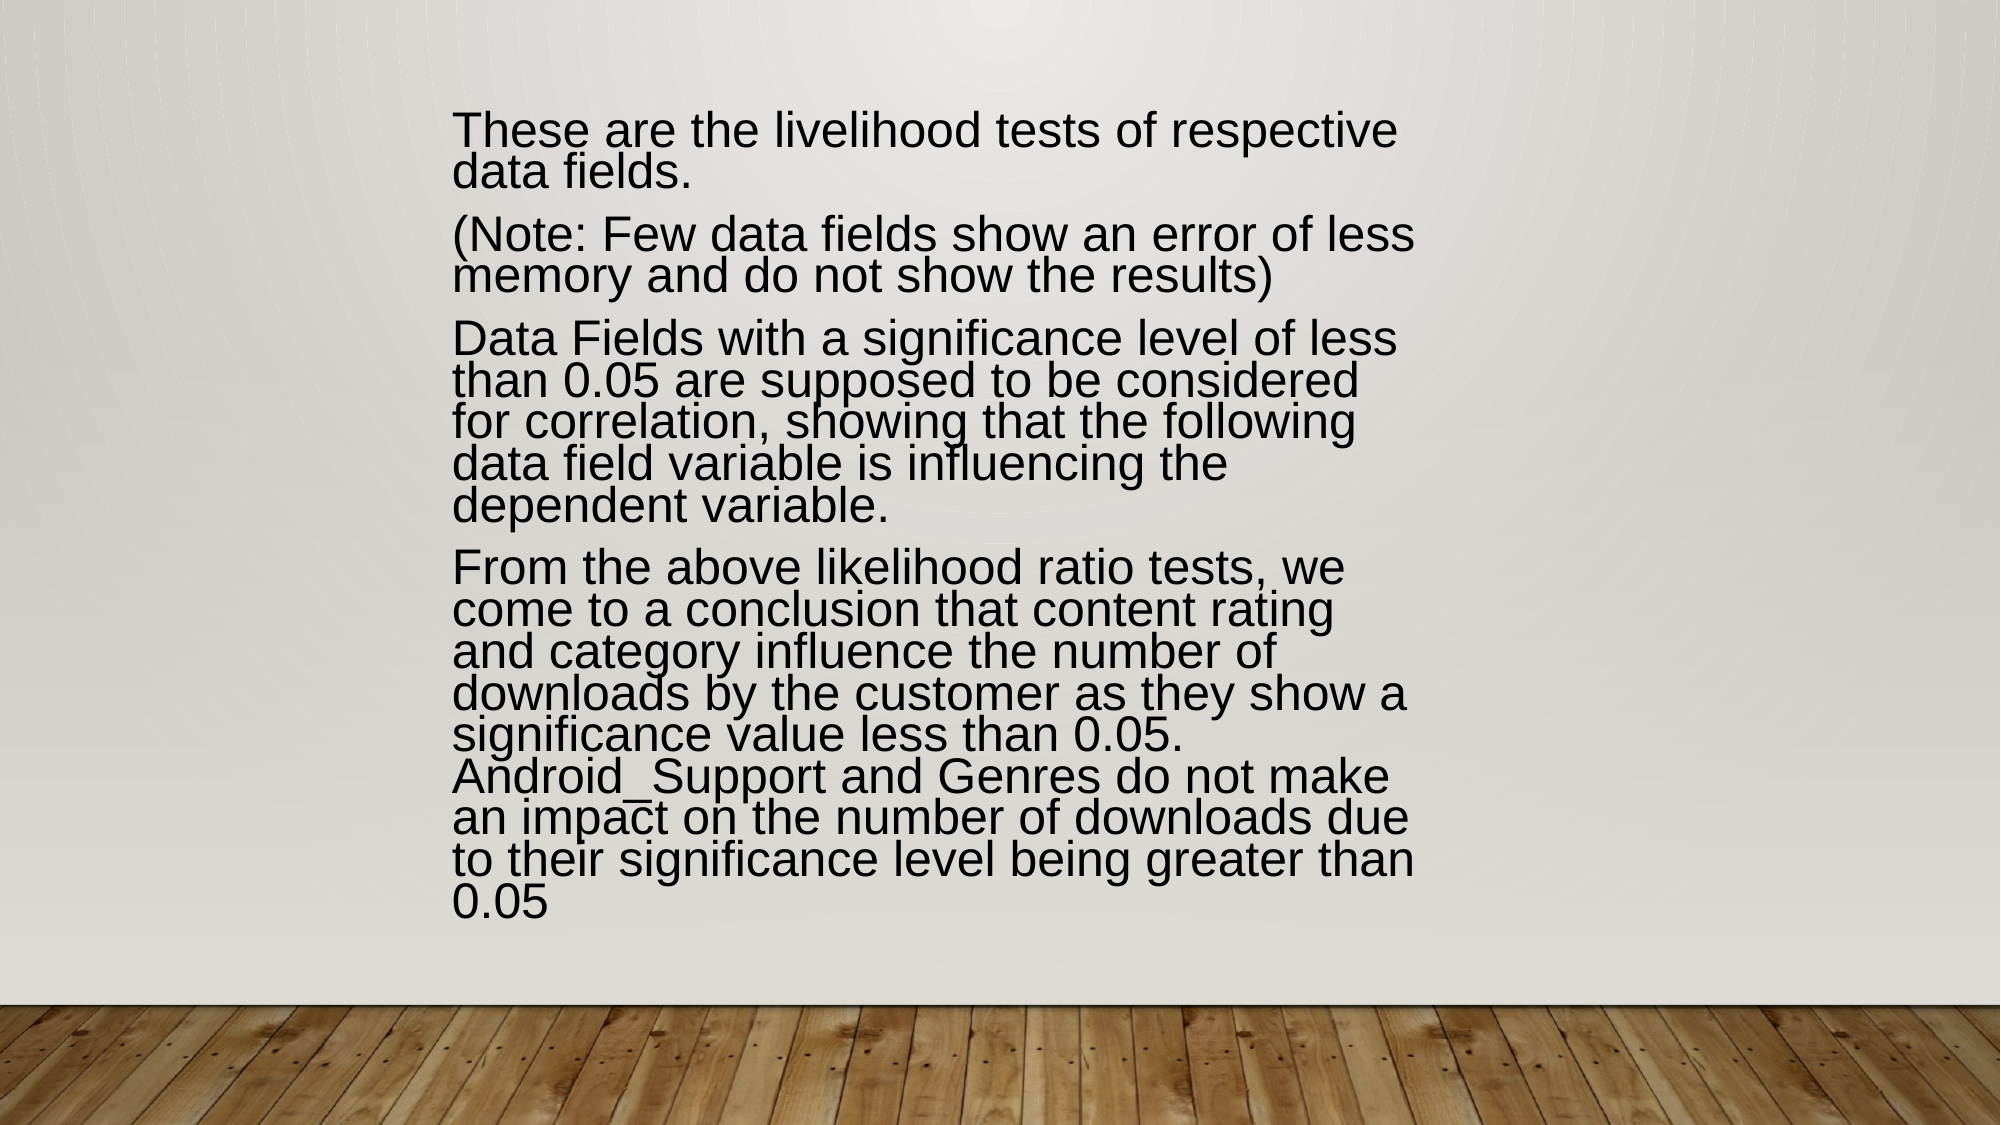

These are the livelihood tests of respective data fields.
(Note: Few data fields show an error of less memory and do not show the results)
Data Fields with a significance level of less than 0.05 are supposed to be considered for correlation, showing that the following data field variable is influencing the dependent variable.
From the above likelihood ratio tests, we come to a conclusion that content rating and category influence the number of downloads by the customer as they show a significance value less than 0.05. Android_Support and Genres do not make an impact on the number of downloads due to their significance level being greater than 0.05